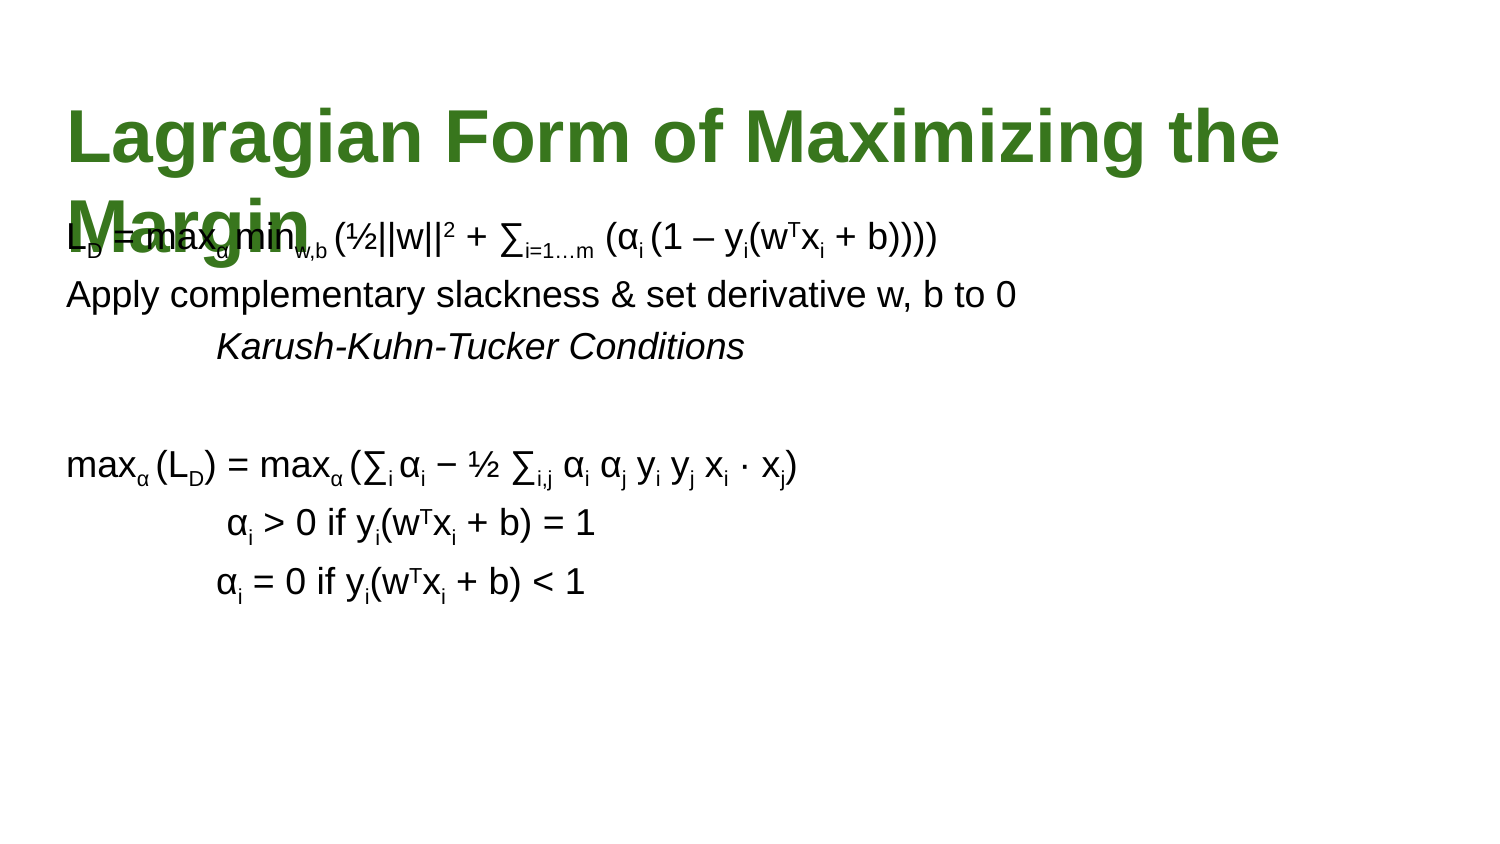

# Lagragian Form of Maximizing the Margin
LD = maxα minw,b (½||w||2 + ∑i=1…m (αi (1 – yi(wTxi + b))))
Apply complementary slackness & set derivative w, b to 0
	Karush-Kuhn-Tucker Conditions

maxα (LD) = maxα (∑i αi − ½ ∑i,j αi αj yi yj xi · xj)
	 αi > 0 if yi(wTxi + b) = 1
	αi = 0 if yi(wTxi + b) < 1